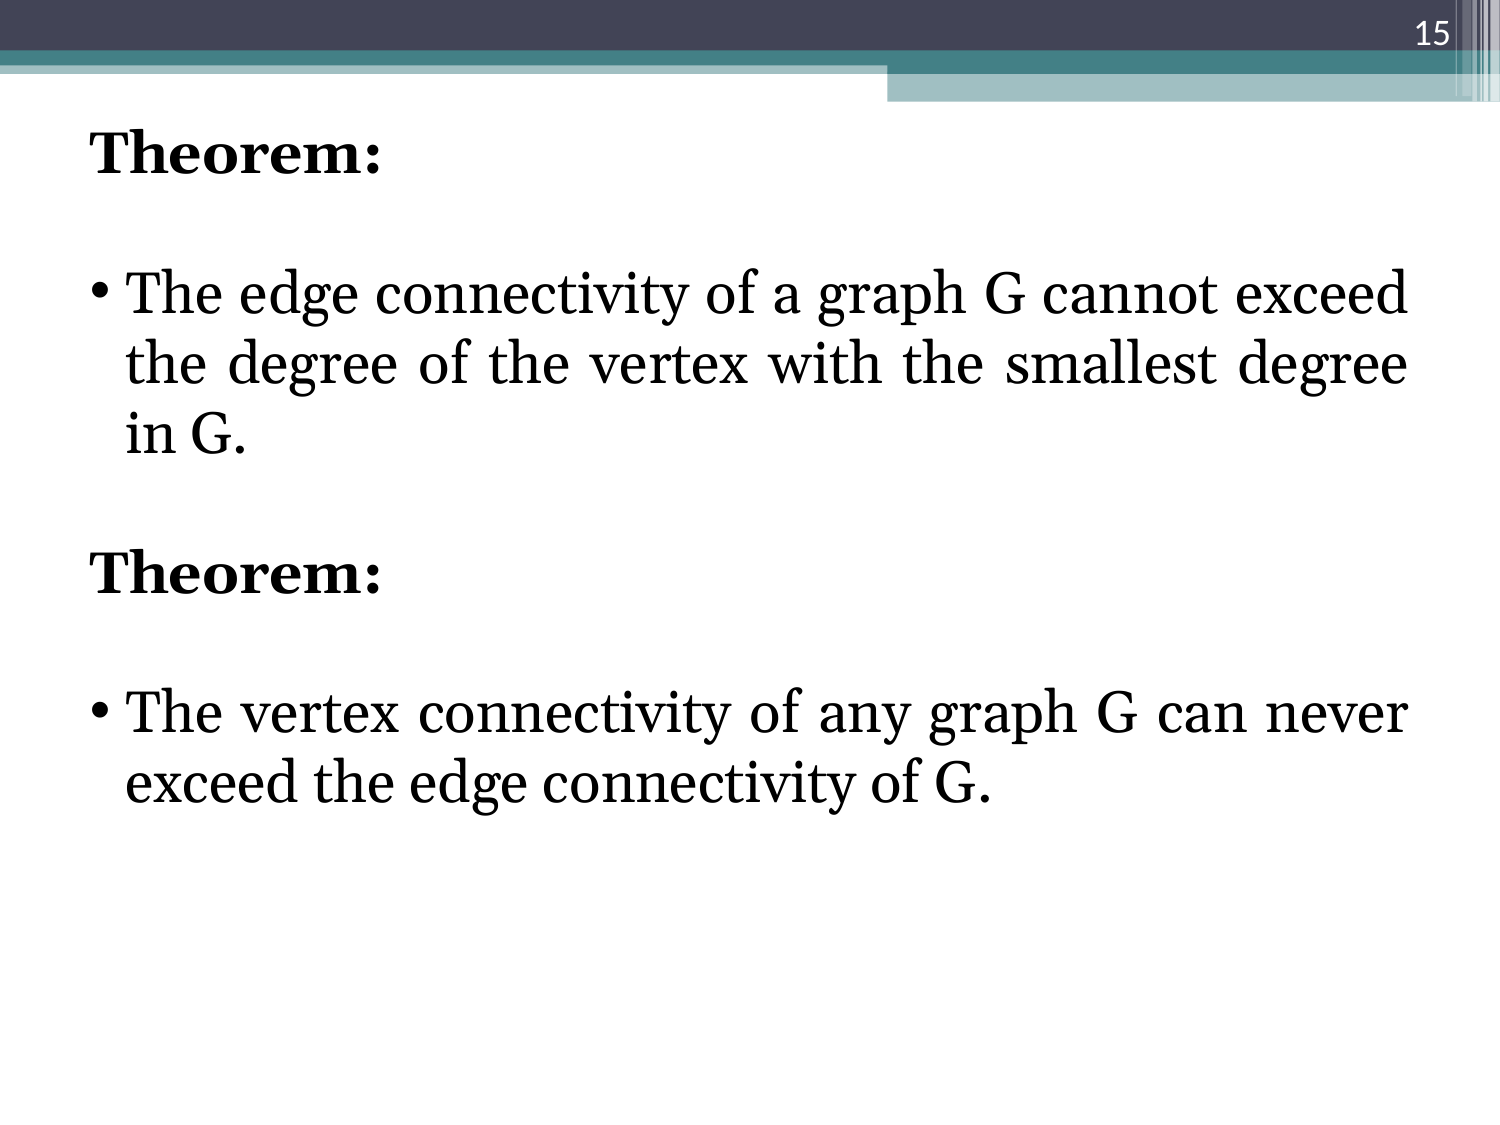

15

Theorem:

The edge connectivity of a graph G cannot exceed the degree of the vertex with the smallest degree in G.

Theorem:

The vertex connectivity of any graph G can never exceed the edge connectivity of G.